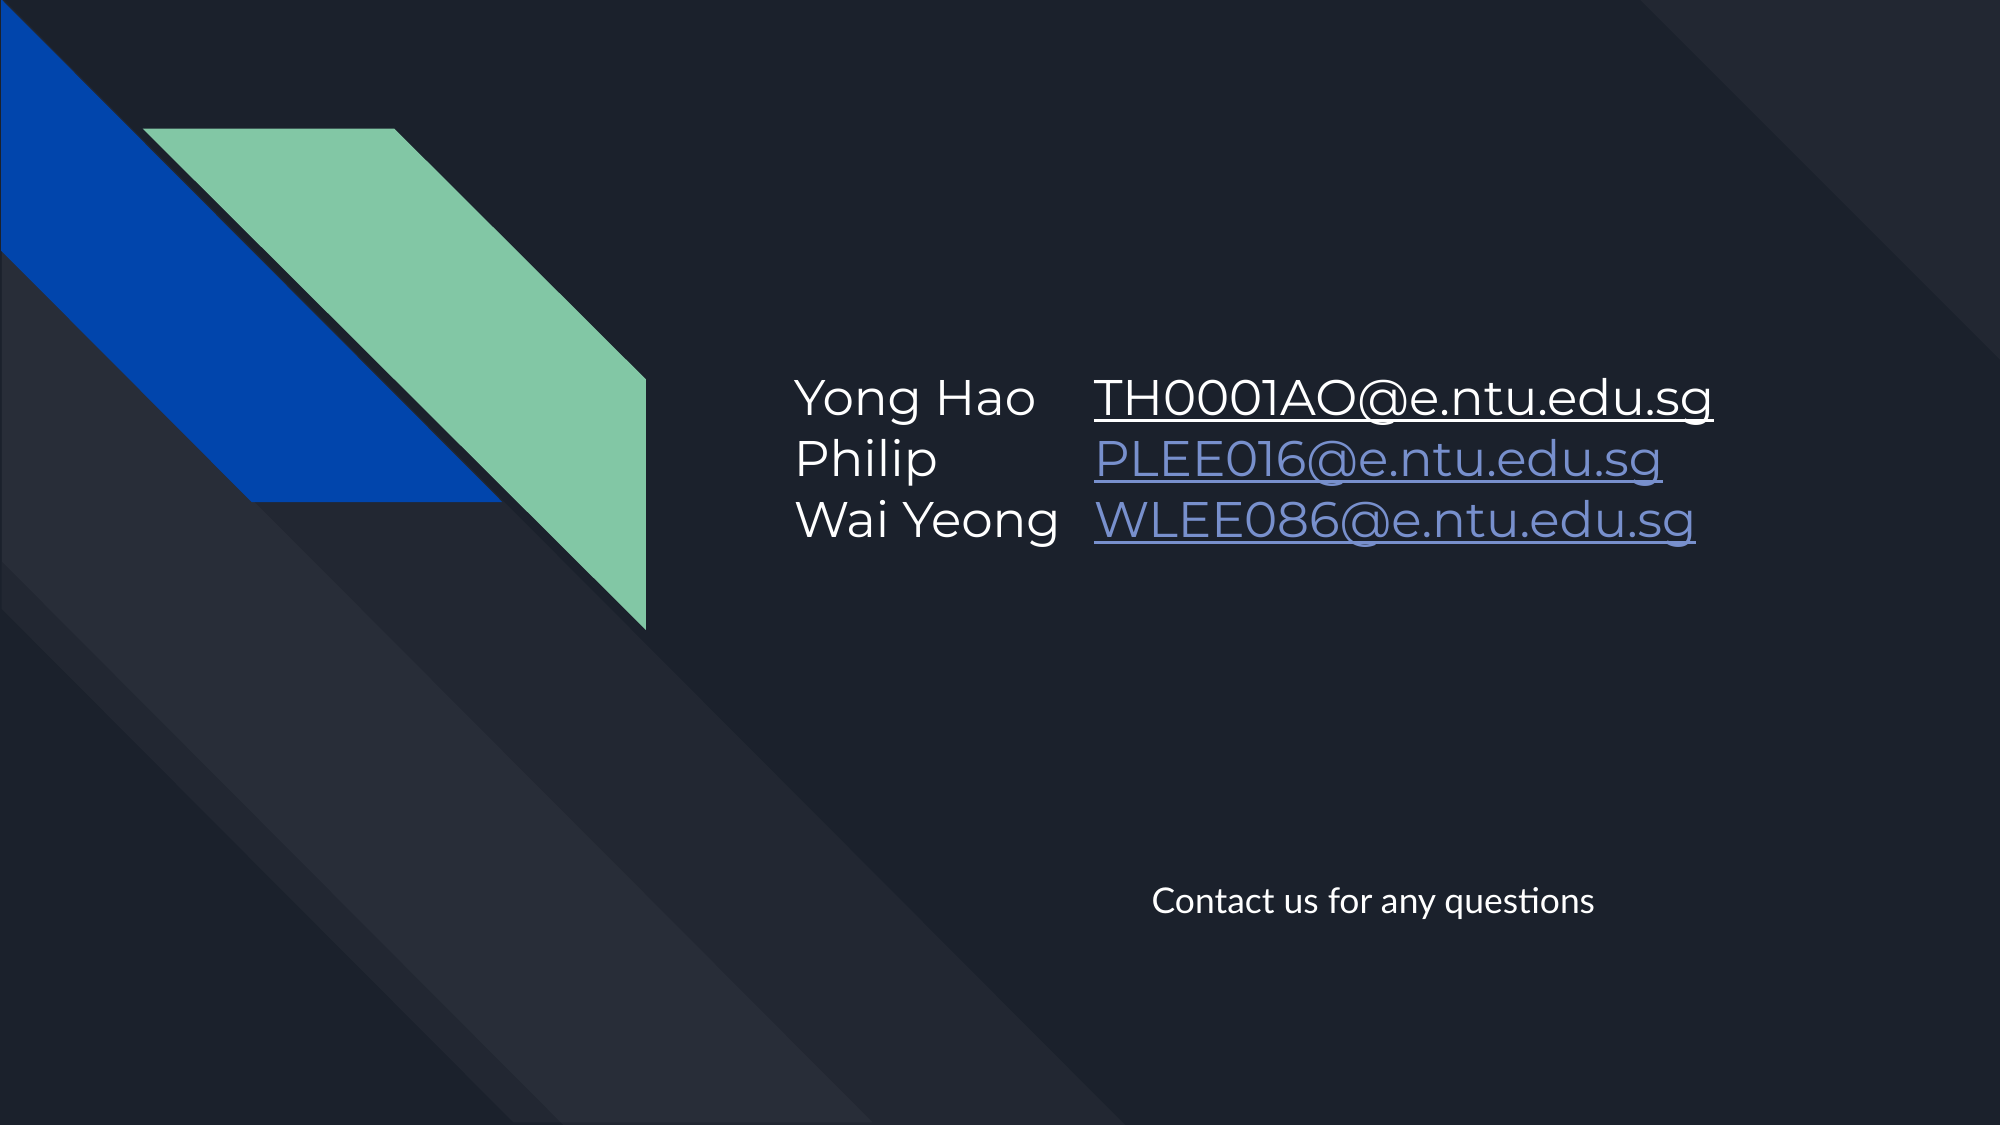

# Yong Hao	TH0001AO@e.ntu.edu.sg Philip 	PLEE016@e.ntu.edu.sg Wai Yeong	WLEE086@e.ntu.edu.sg
Contact us for any questions